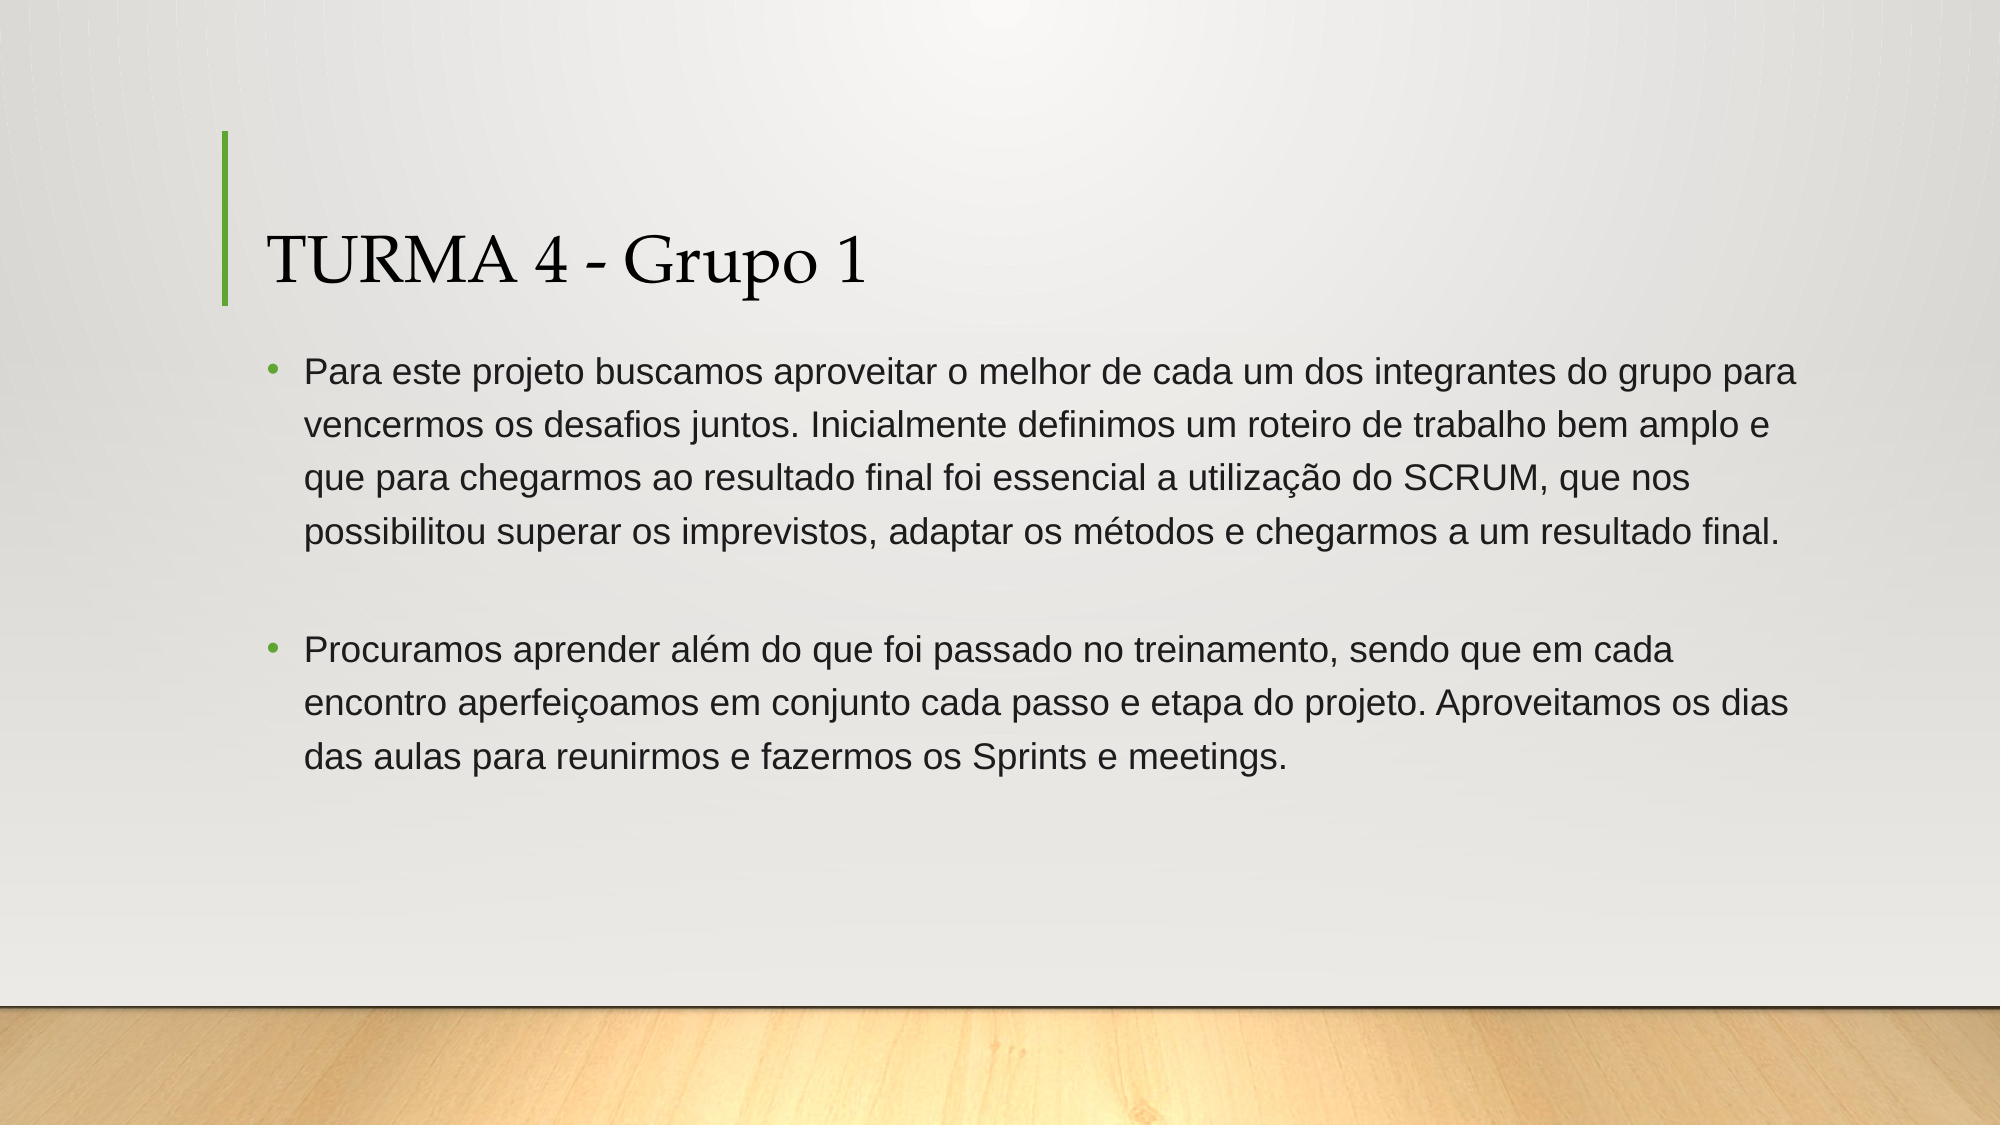

# TURMA 4 - Grupo 1
Para este projeto buscamos aproveitar o melhor de cada um dos integrantes do grupo para vencermos os desafios juntos. Inicialmente definimos um roteiro de trabalho bem amplo e que para chegarmos ao resultado final foi essencial a utilização do SCRUM, que nos possibilitou superar os imprevistos, adaptar os métodos e chegarmos a um resultado final.
Procuramos aprender além do que foi passado no treinamento, sendo que em cada encontro aperfeiçoamos em conjunto cada passo e etapa do projeto. Aproveitamos os dias das aulas para reunirmos e fazermos os Sprints e meetings.